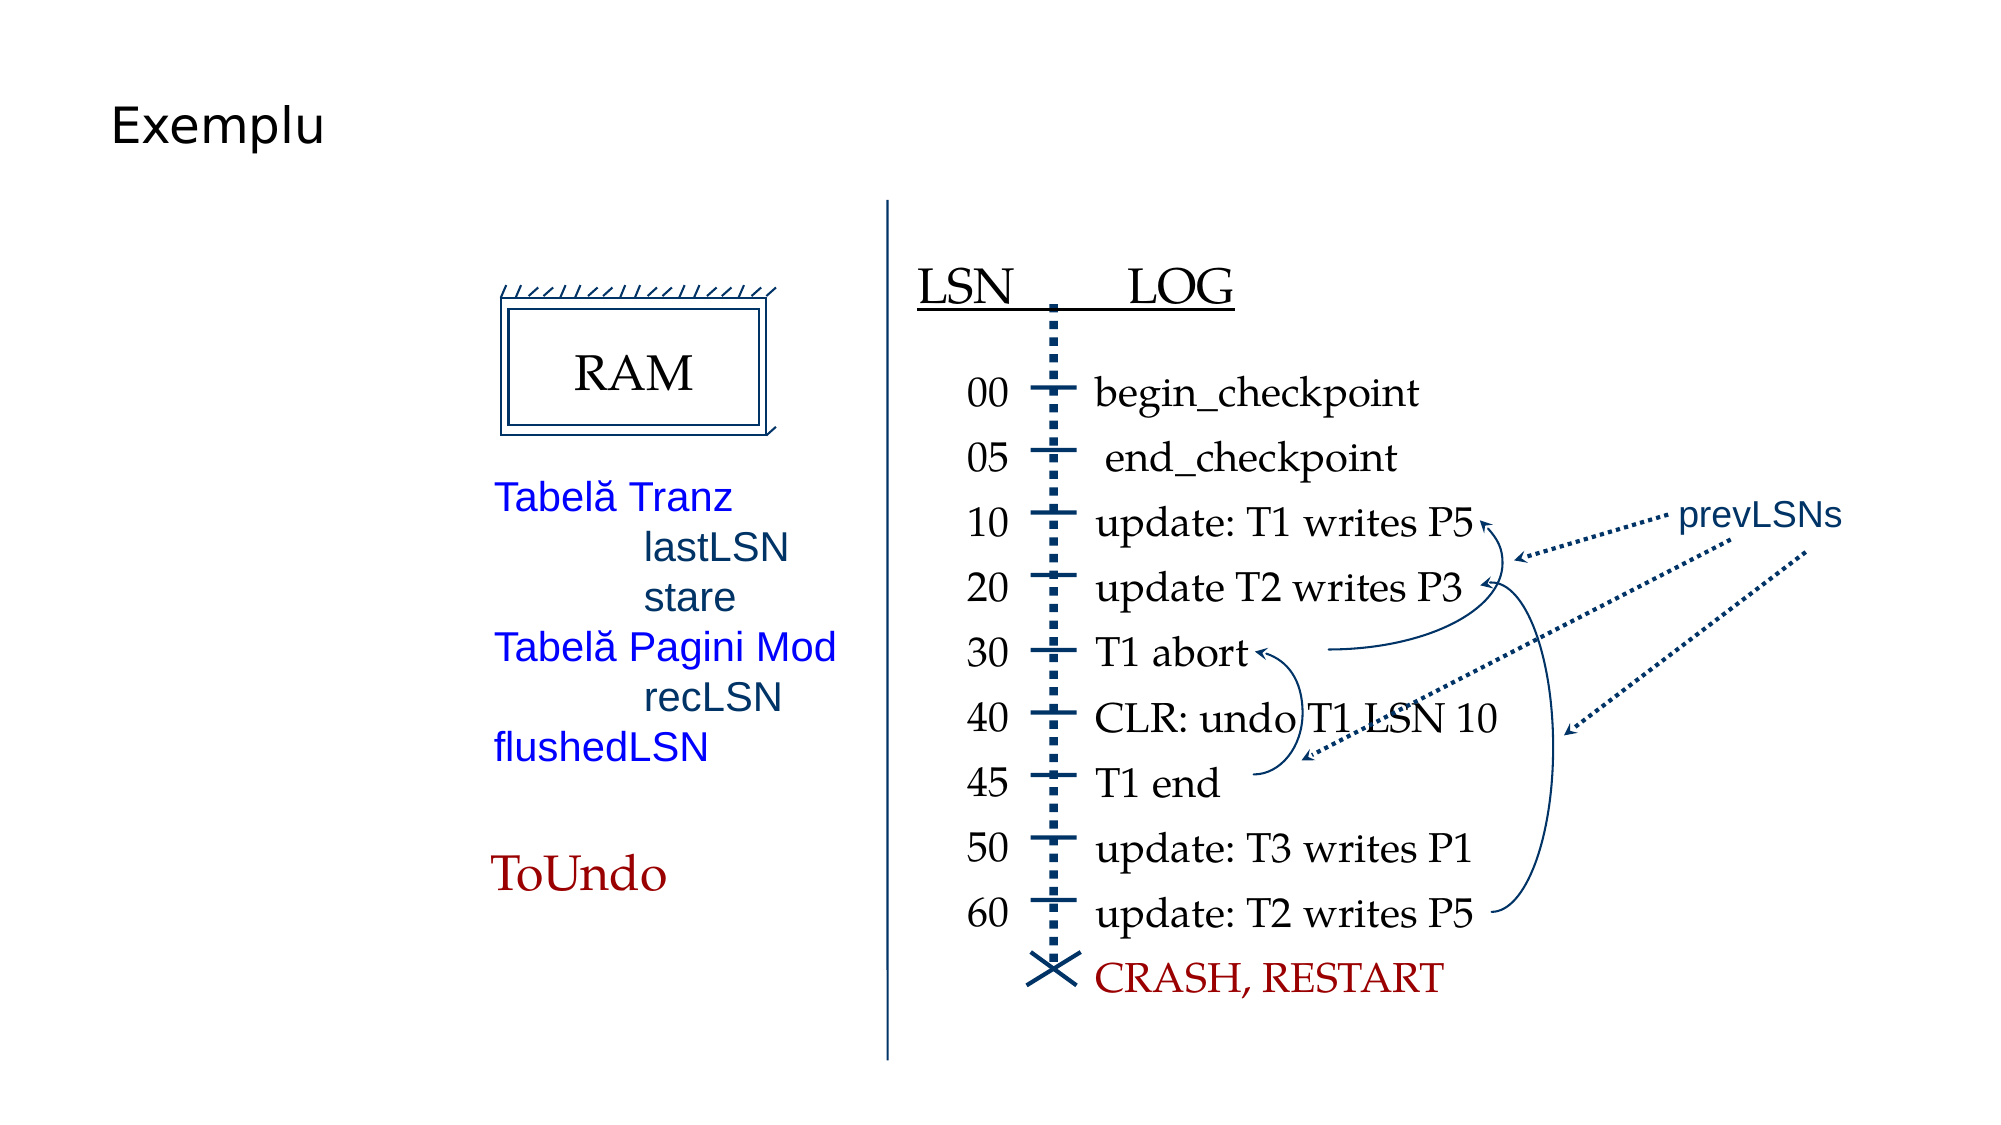

Exemplu

LSN         LOG

RAM

     00
     05
     10
     20
     30
     40
     45
     50
     60
begin_checkpoint
 end_checkpoint
update: T1 writes P5
update T2 writes P3
T1 abort
CLR: undo T1 LSN 10
T1 end
update: T3 writes P1
update: T2 writes P5
CRASH, RESTART

Tabelă Tranz
	lastLSN
	stare
Tabelă Pagini Mod
	recLSN
flushedLSN

prevLSNs

ToUndo